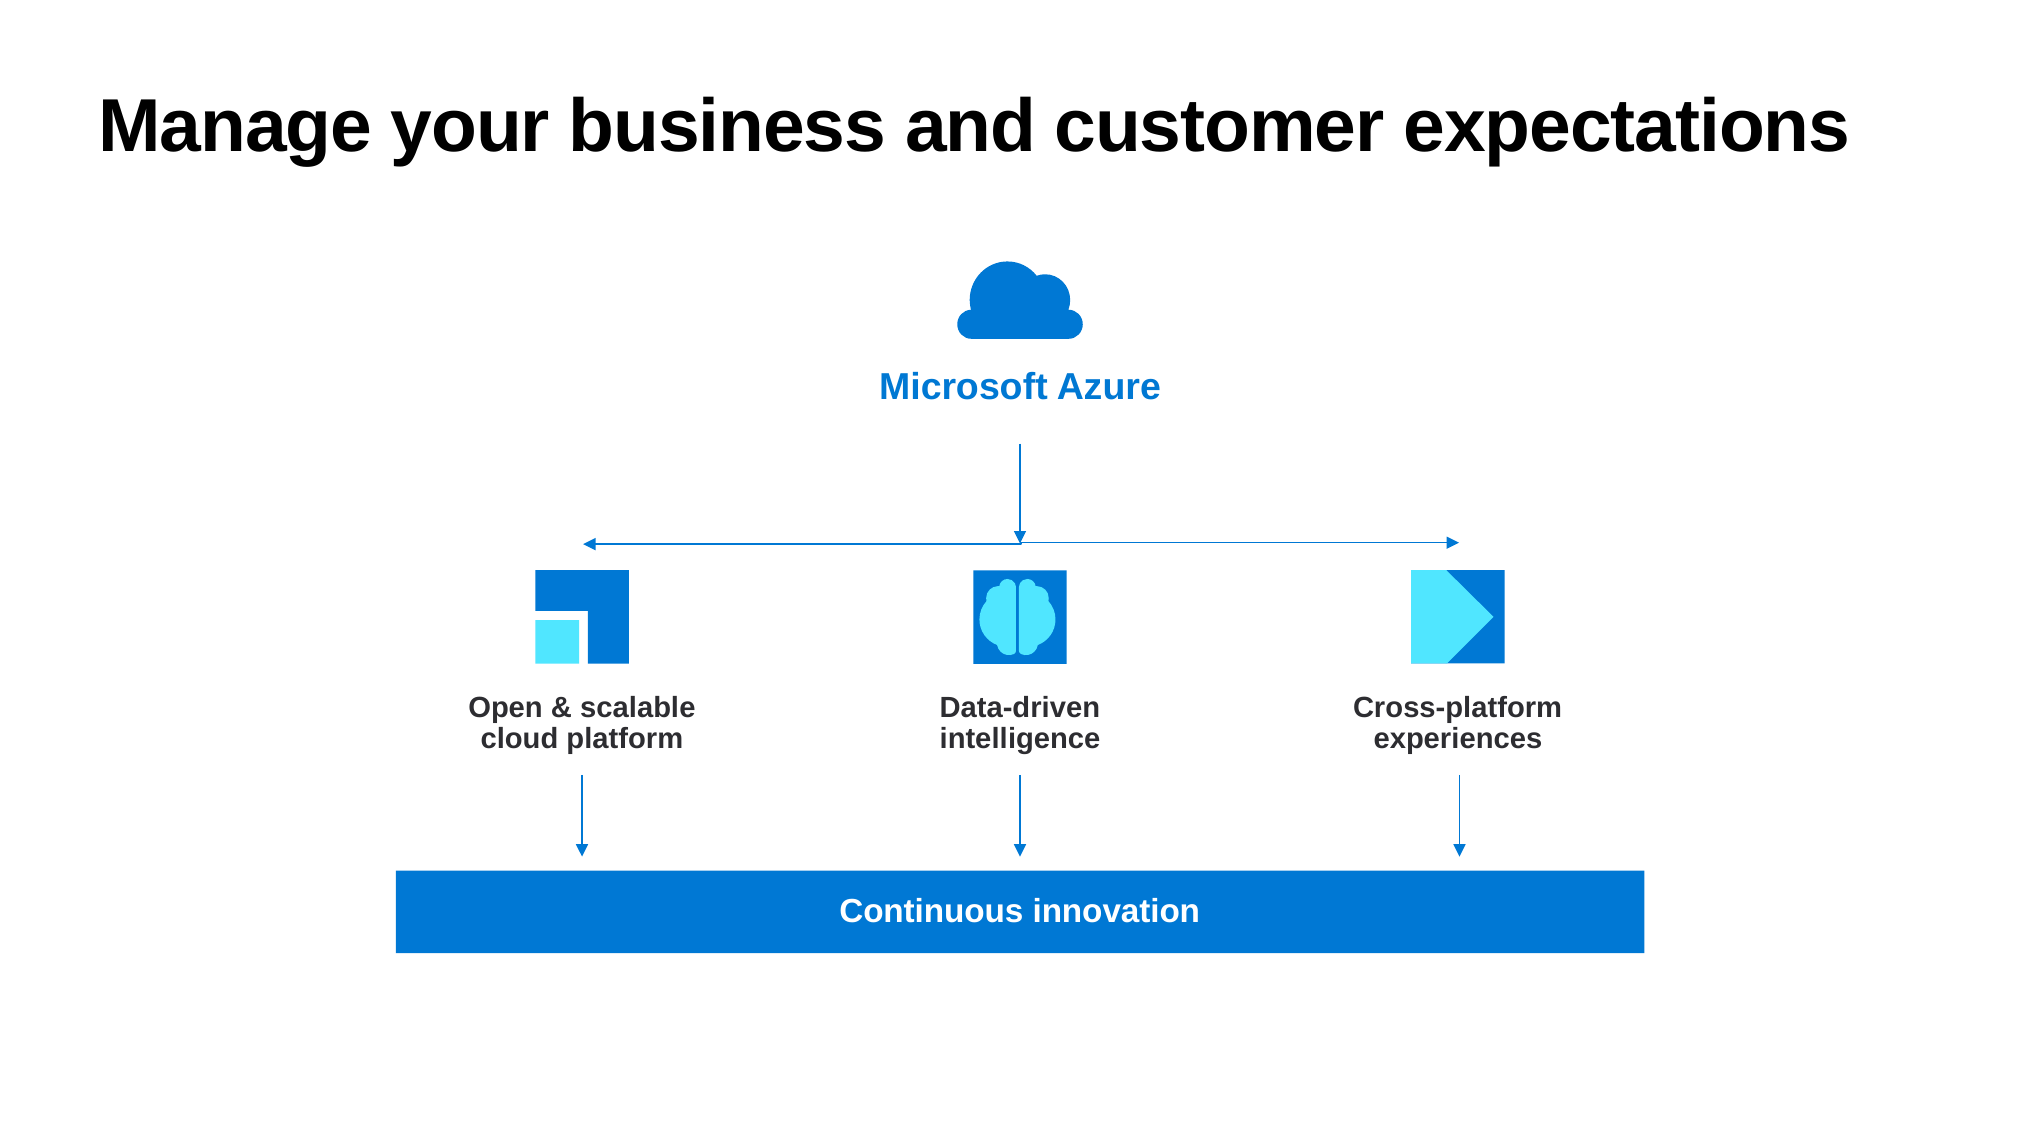

# Manage your business and customer expectations

Microsoft Azure

Open & scalable
cloud platform
Data-driven
intelligence
Cross-platform experiences
Continuous innovation